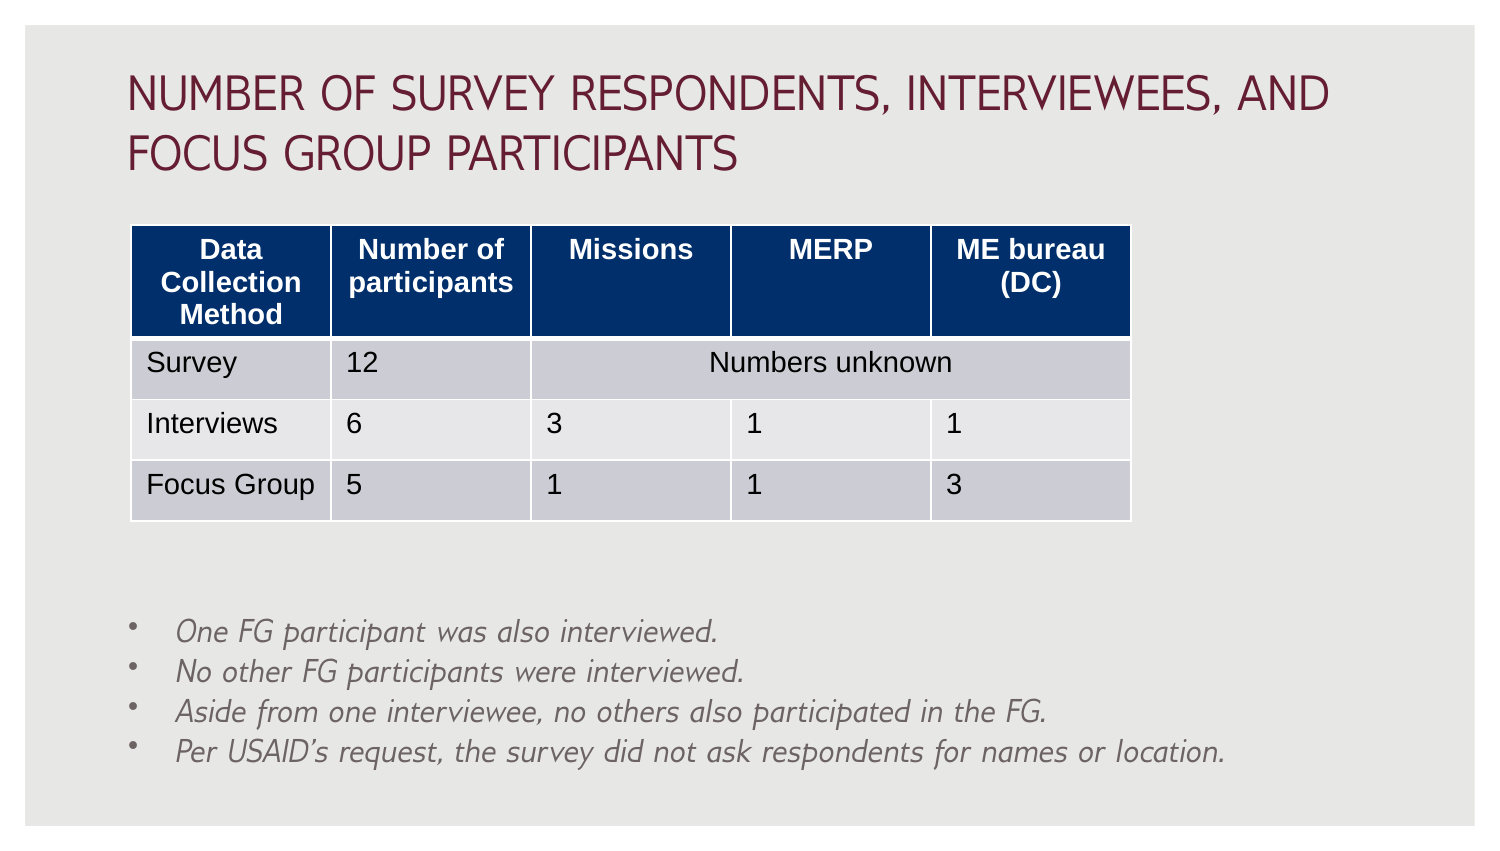

# NUMBER OF SURVEY RESPONDENTS, INTERVIEWEES, AND FOCUS GROUP PARTICIPANTS
| Data Collection Method | Number of participants | Missions | MERP | ME bureau (DC) |
| --- | --- | --- | --- | --- |
| Survey | 12 | Numbers unknown |  |  |
| Interviews | 6 | 3 | 1 | 1 |
| Focus Group | 5 | 1 | 1 | 3 |
One FG participant was also interviewed.
No other FG participants were interviewed.
Aside from one interviewee, no others also participated in the FG.
Per USAID’s request, the survey did not ask respondents for names or location.